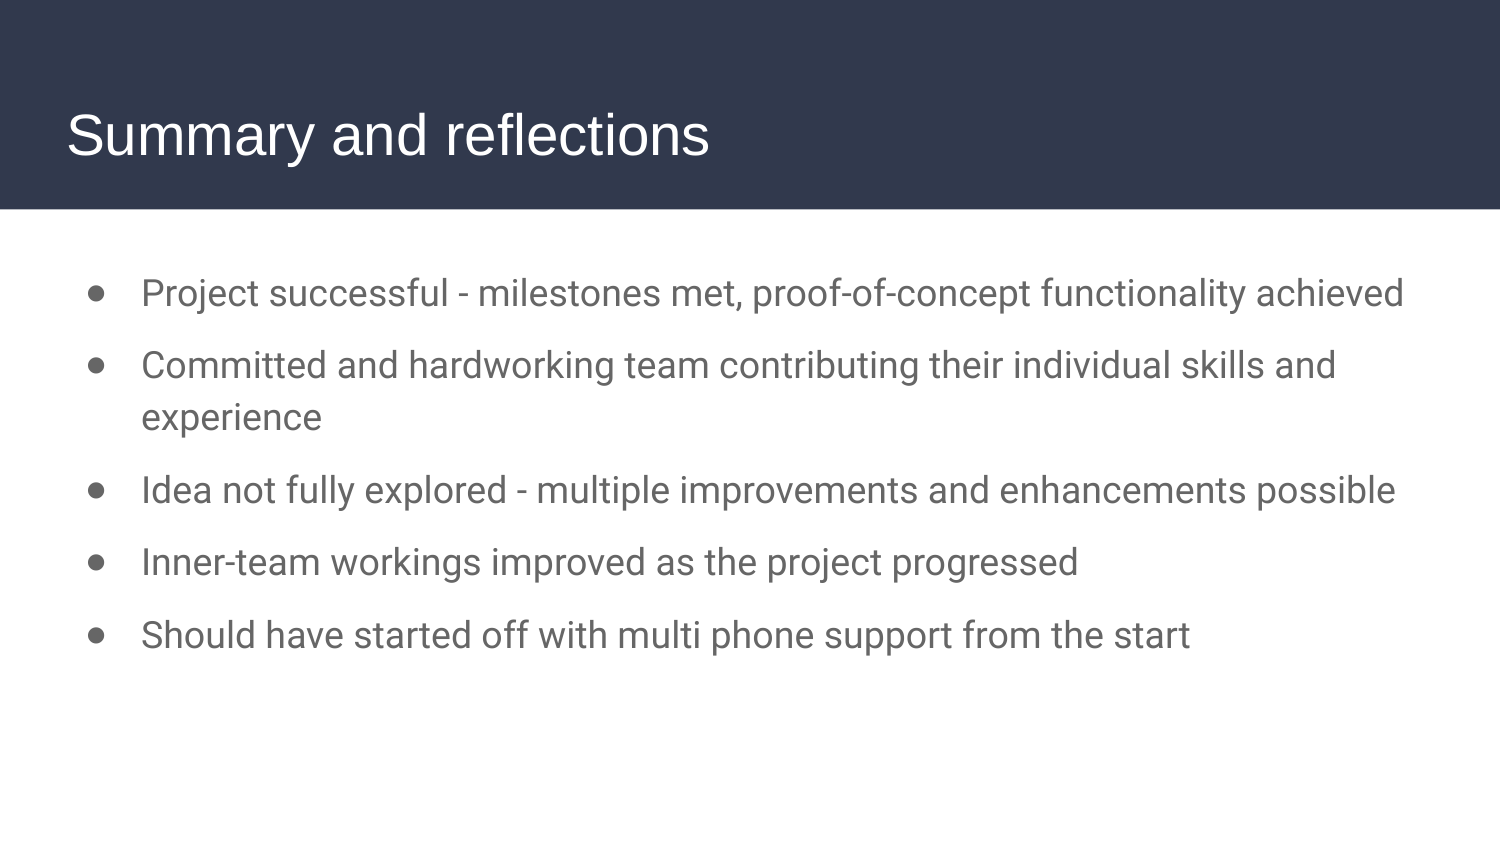

# Summary and reflections
Project successful - milestones met, proof-of-concept functionality achieved
Committed and hardworking team contributing their individual skills and experience
Idea not fully explored - multiple improvements and enhancements possible
Inner-team workings improved as the project progressed
Should have started off with multi phone support from the start